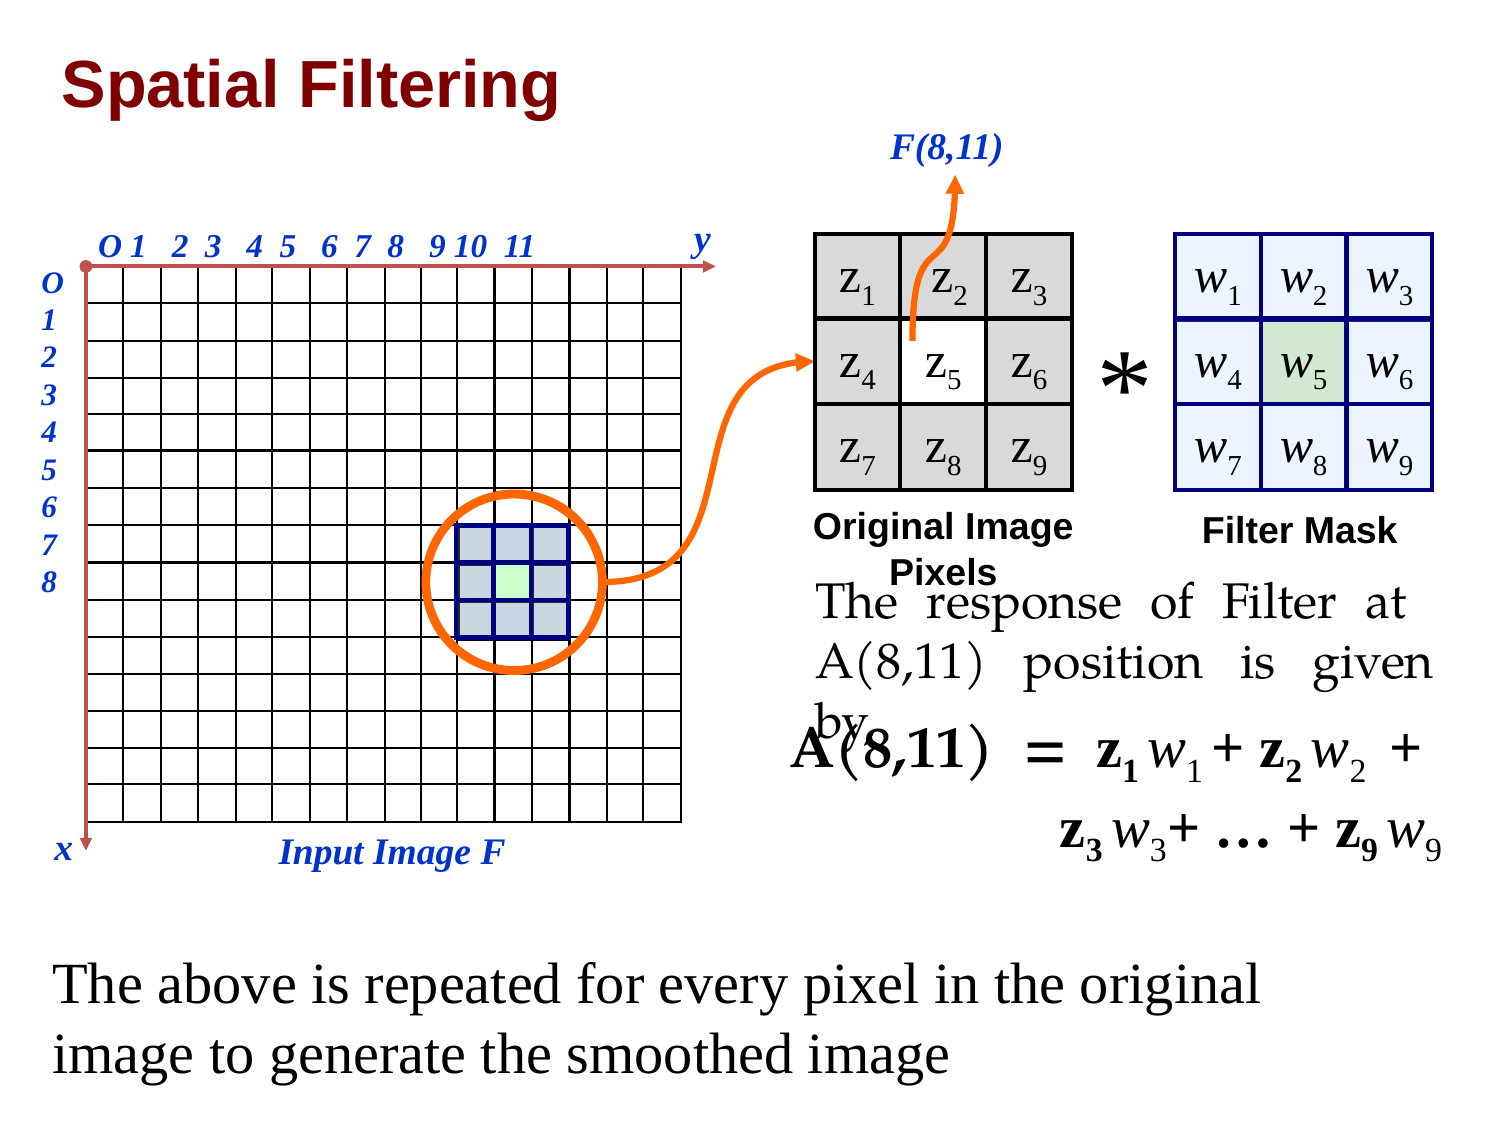

# Spatial Filtering
F(8,11)
y
O 1   2  3   4  5   6  7  8   9 10  11

z1
 z2
z3
z4
z5
z6
z7
z8
z9
w1
w2
w3
w4
w5
w6
w7
w8
w9
O
1
2
3
4
5
6
7
8

*

Original Image Pixels
Filter Mask

The response of Filter at  A(8,11) position is given by,
A(8,11)  =  z1 w1 + z2 w2  +
                     z3 w3+ … + z9 w9
x
Input Image F
The above is repeated for every pixel in the original image to generate the smoothed image